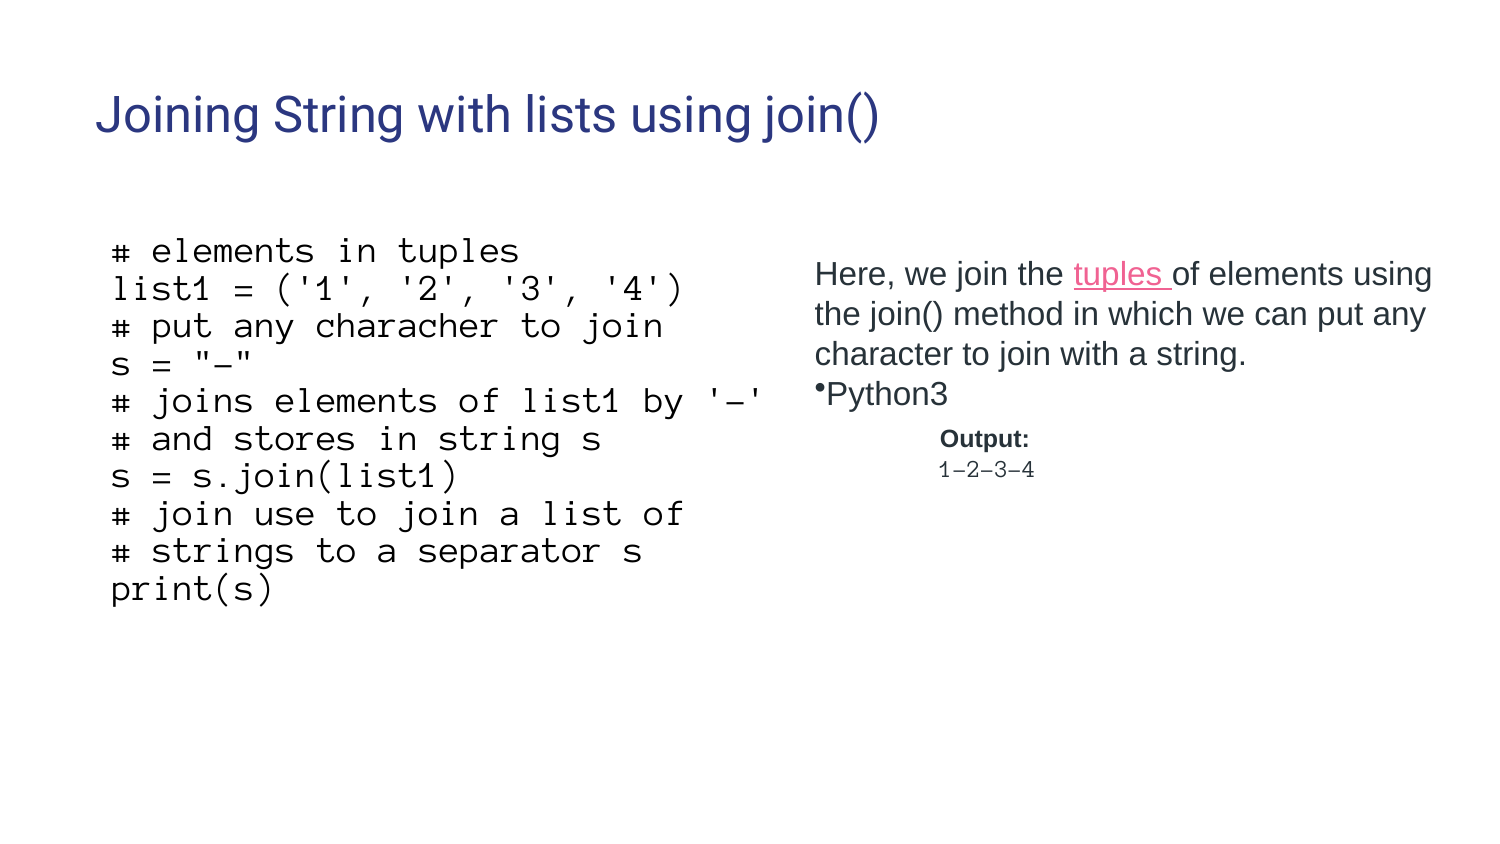

Joining String with lists using join()
| # elements in tuples list1 = ('1', '2', '3', '4') # put any characher to join s = "-" # joins elements of list1 by '-' # and stores in string s s = s.join(list1) # join use to join a list of # strings to a separator s print(s) |
| --- |
Here, we join the tuples of elements using the join() method in which we can put any character to join with a string.
Python3

Output:
1-2-3-4